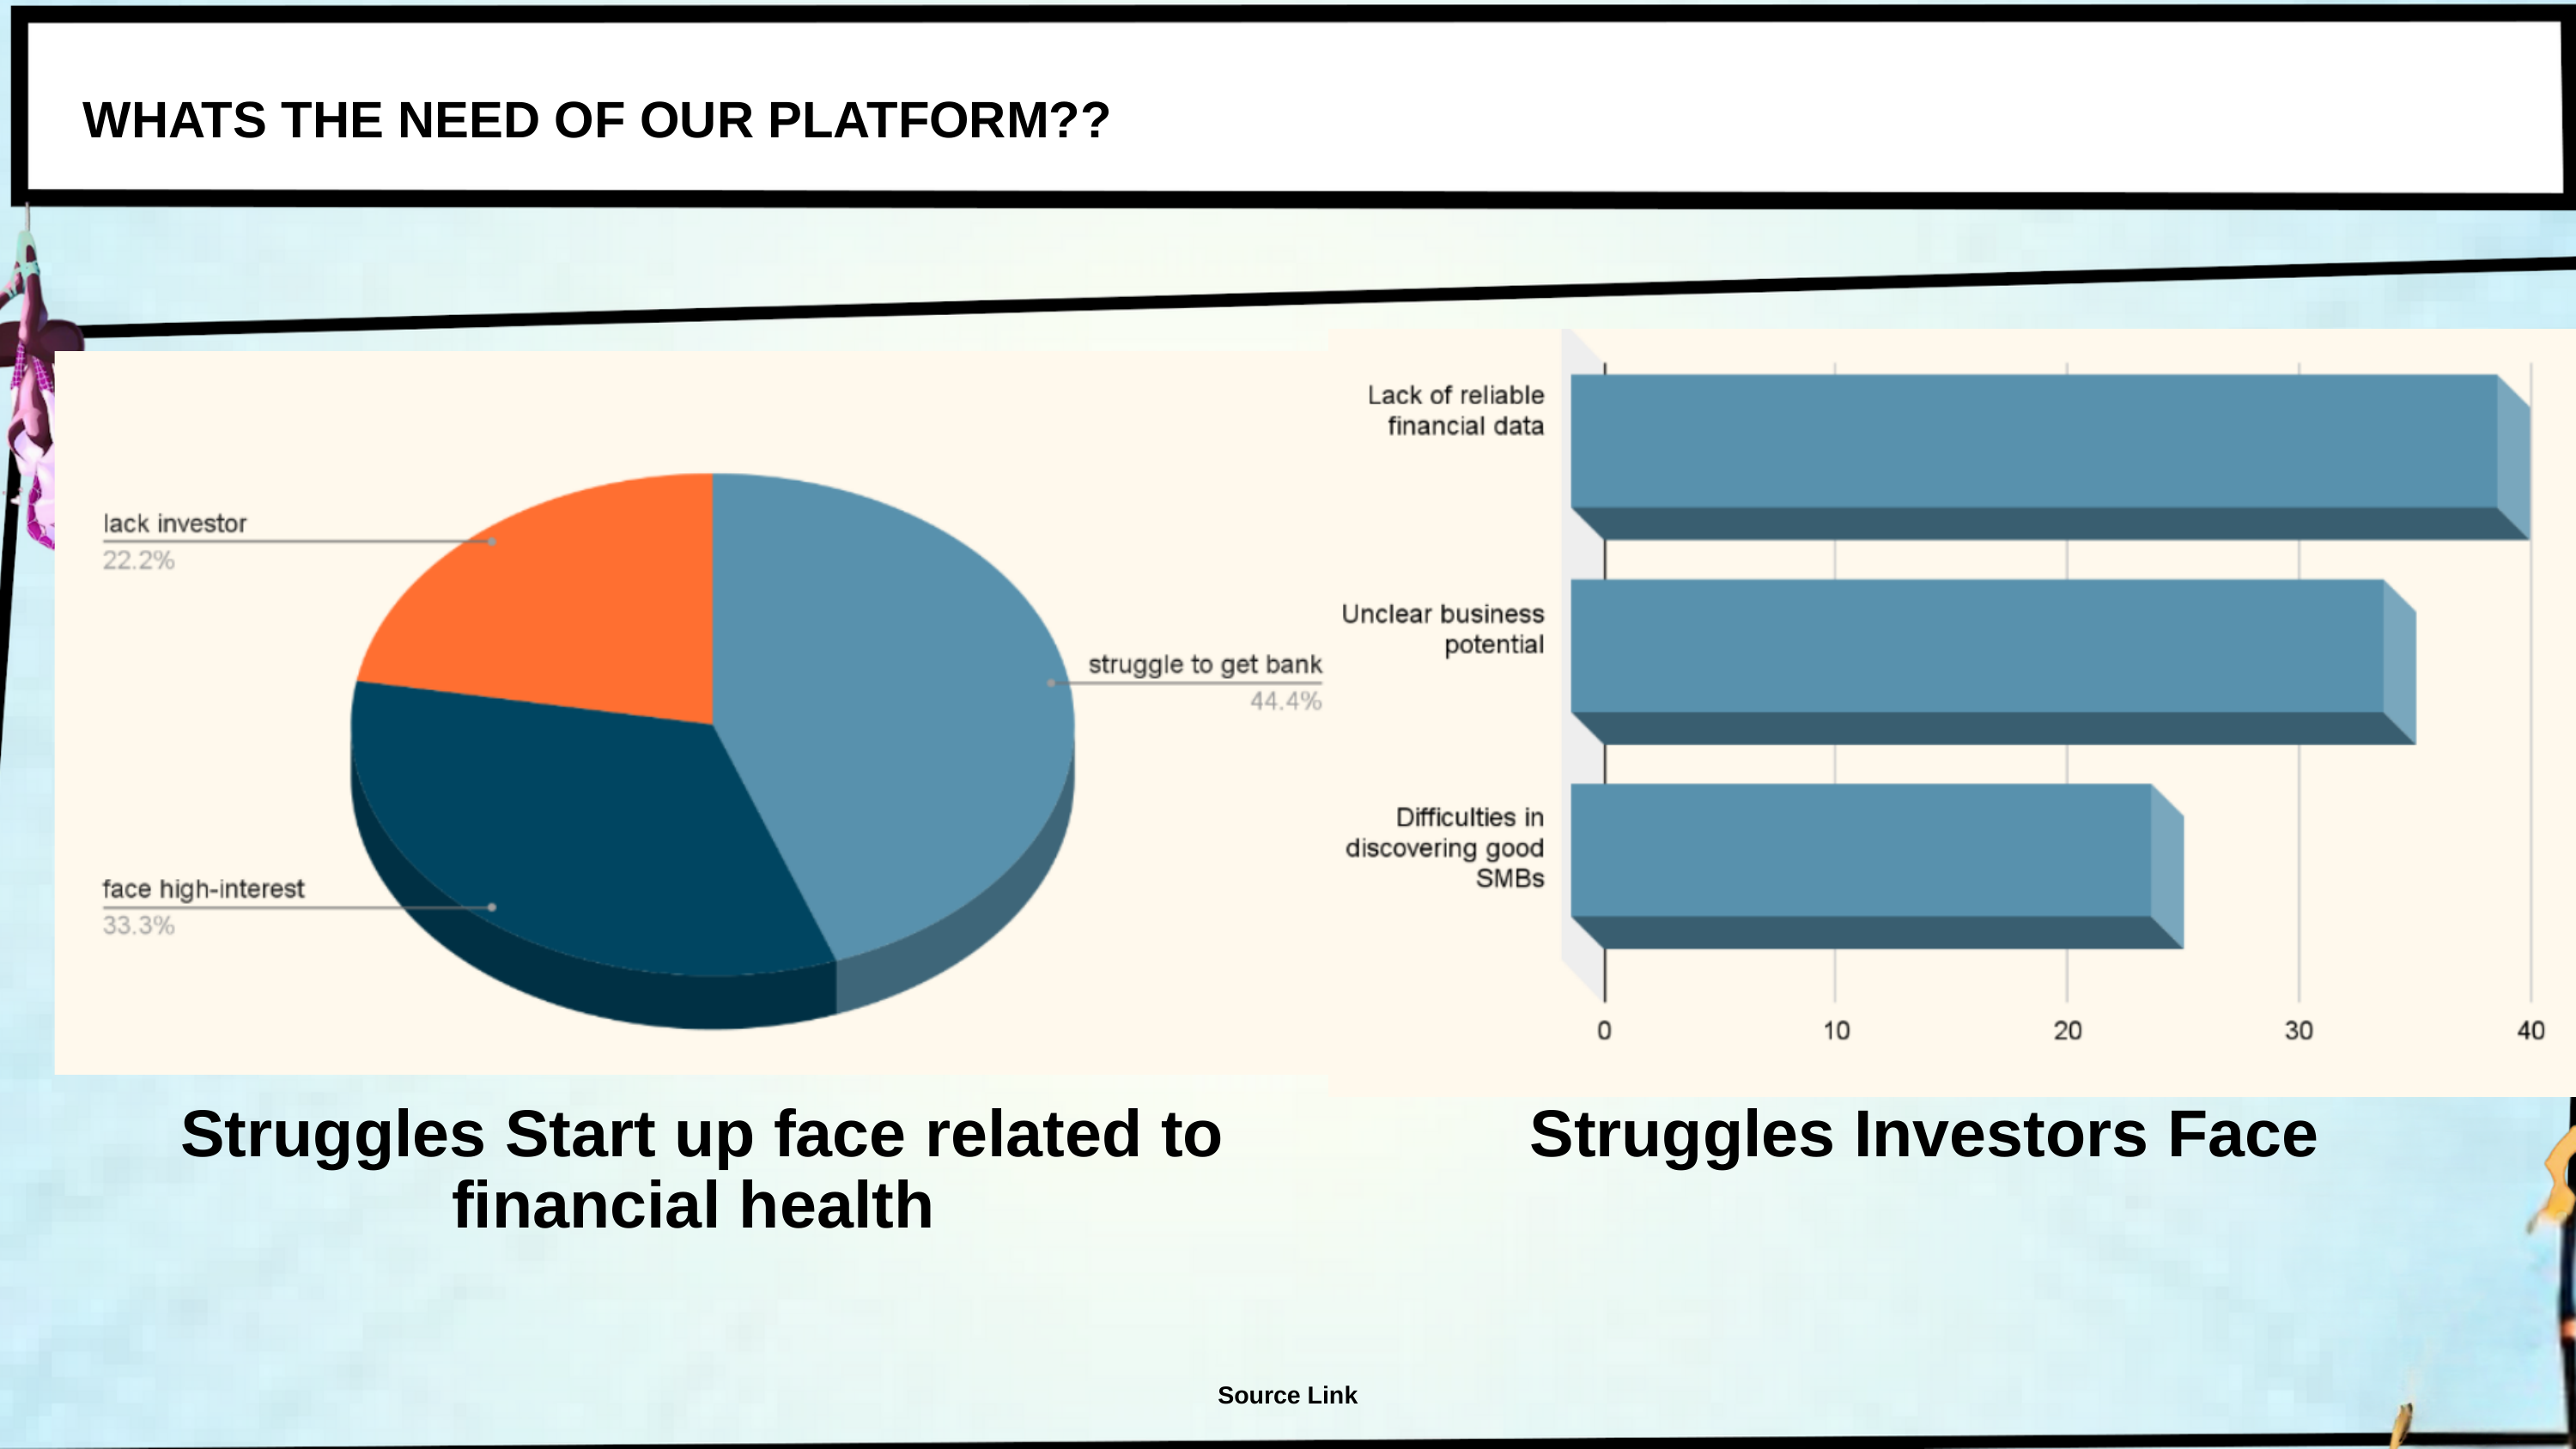

WHATS THE NEED OF OUR PLATFORM??

Struggles Start up face related to financial health
Struggles Investors Face
Source Link